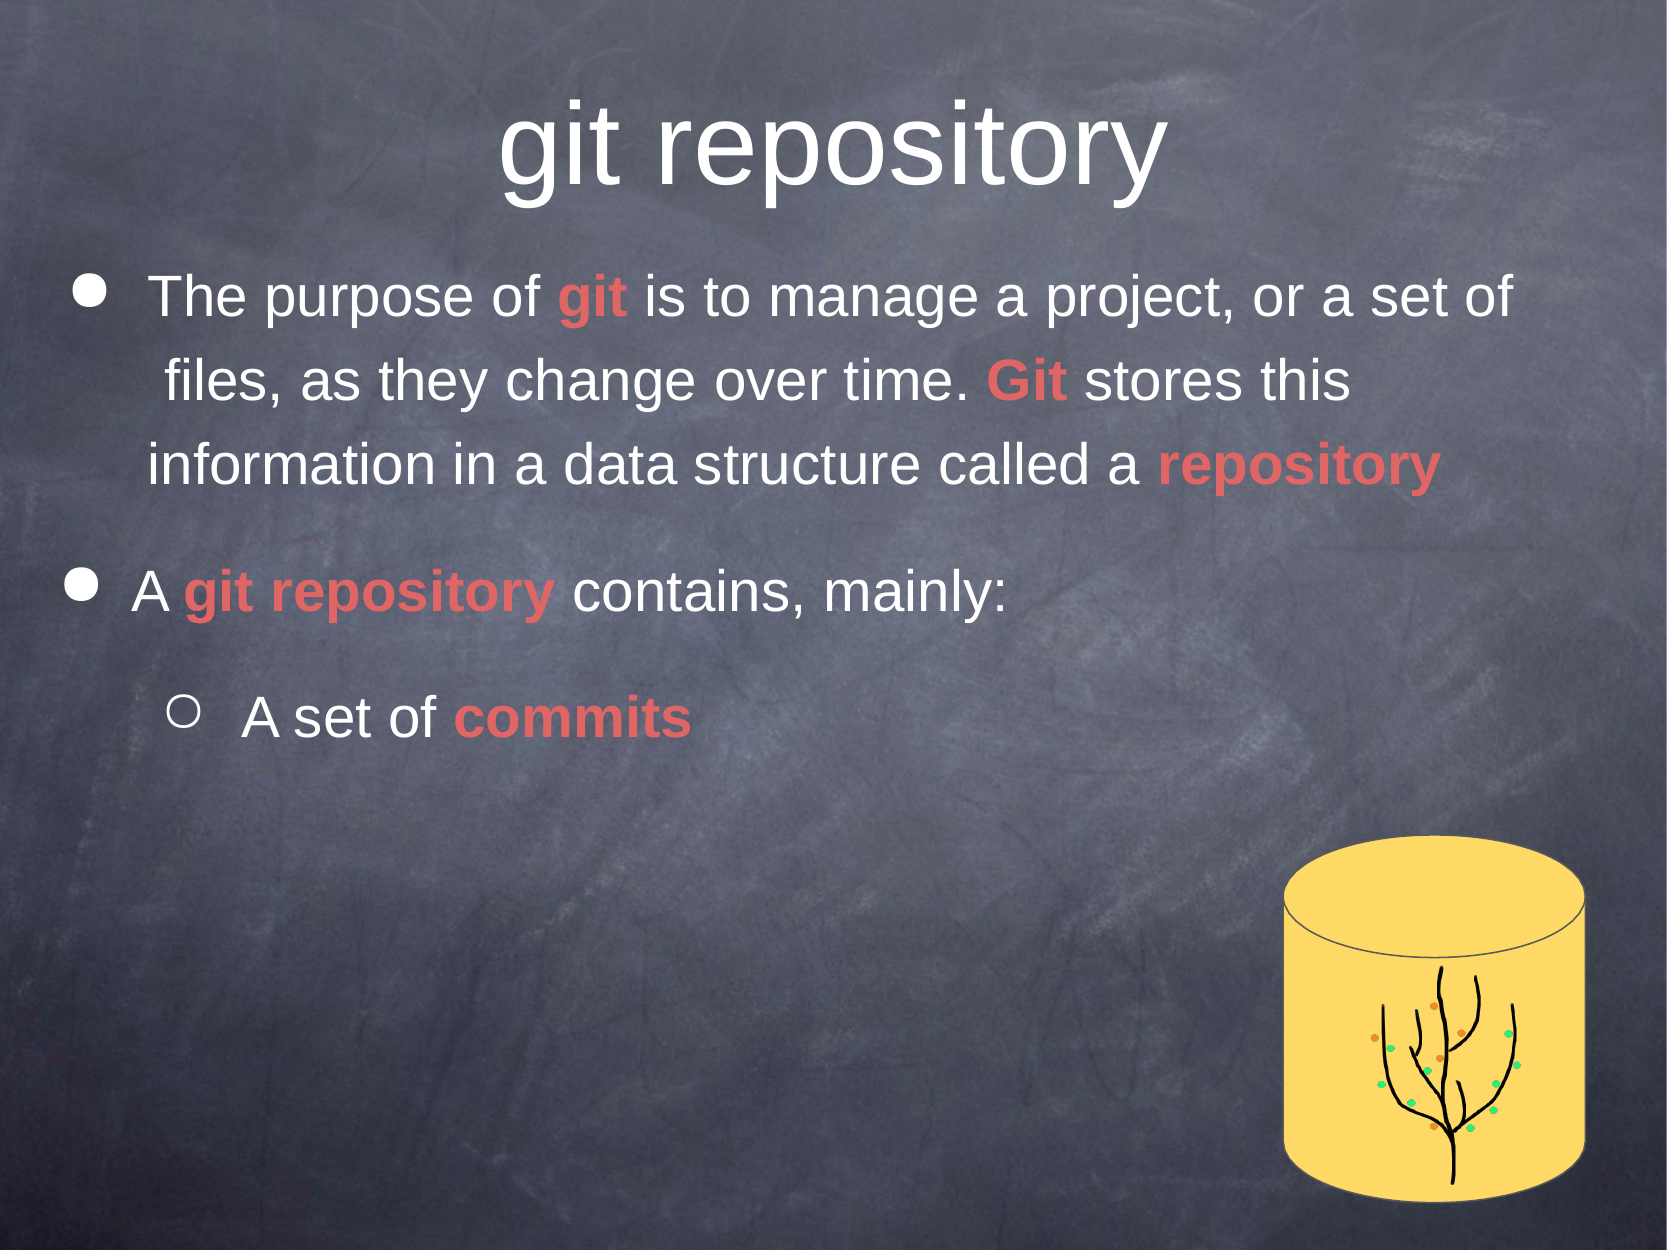

# git repository
The purpose of git is to manage a project, or a set of  files, as they change over time. Git stores this  information in a data structure called a repository
A git repository contains, mainly:
A set of commits